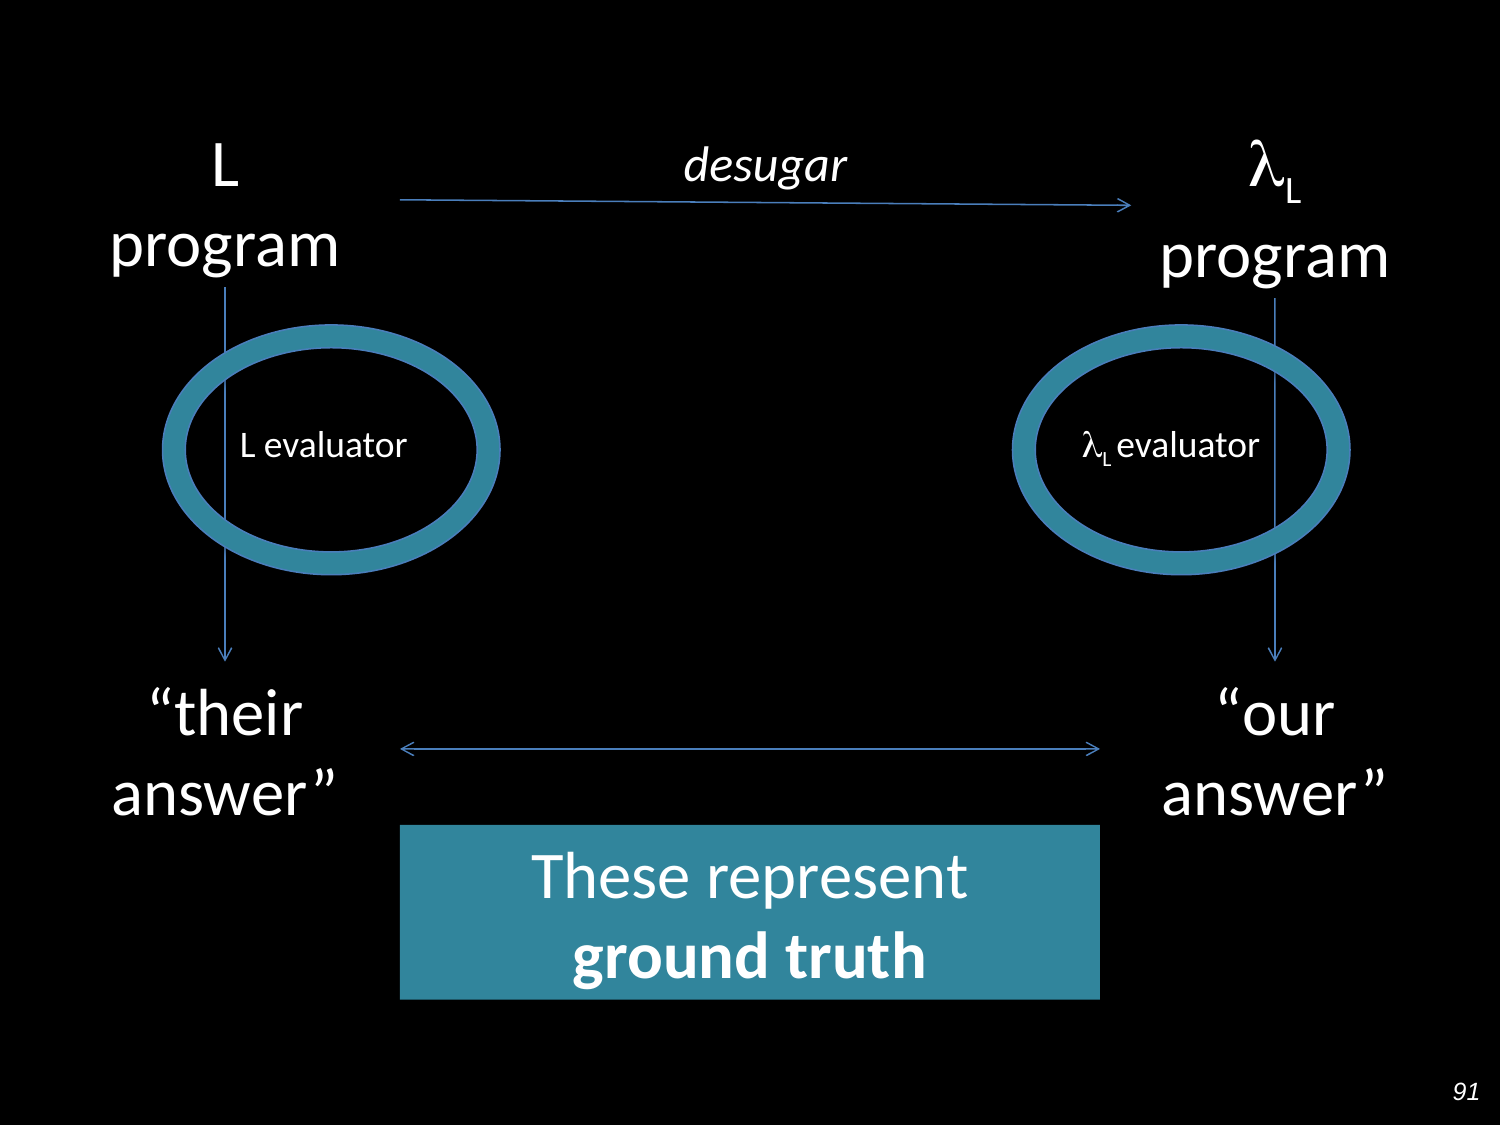

L
program
λL
program
desugar

L evaluator
λL evaluator
“their
answer”
“our
answer”
These represent
ground truth
91